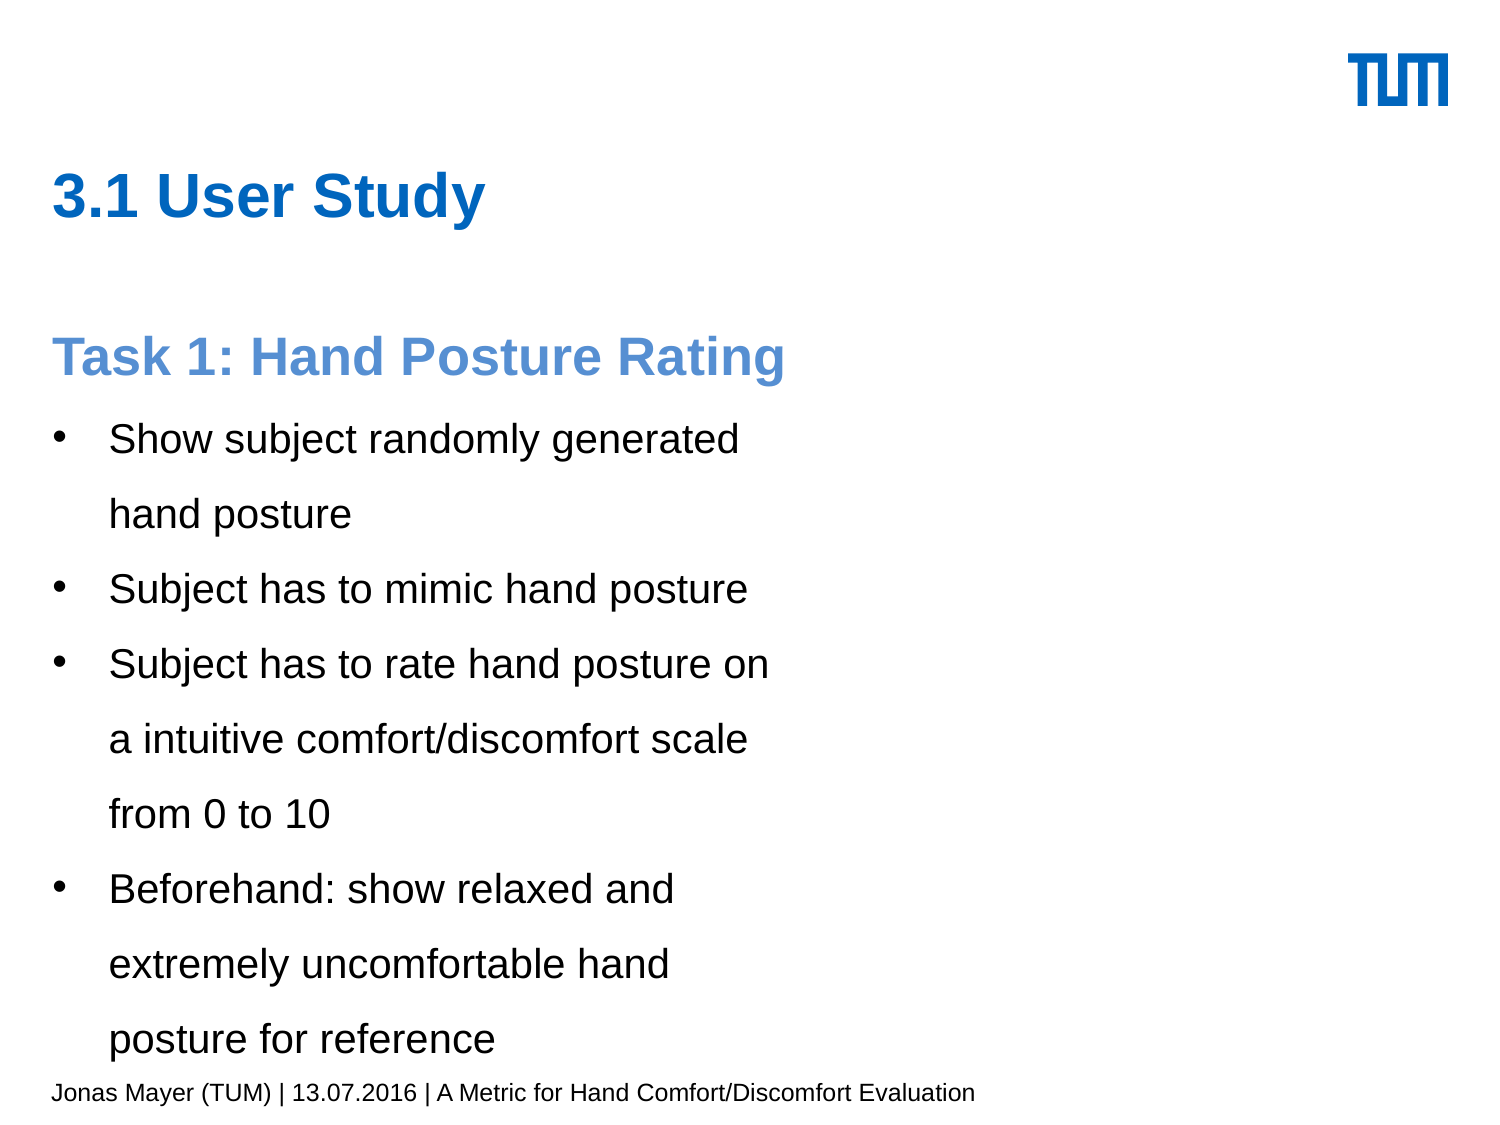

# 3.1 User Study
Task 1: Hand Posture Rating
Show subject randomly generated hand posture
Subject has to mimic hand posture
Subject has to rate hand posture on a intuitive comfort/discomfort scale from 0 to 10
Beforehand: show relaxed and extremely uncomfortable hand posture for reference
Jonas Mayer (TUM) | 13.07.2016 | A Metric for Hand Comfort/Discomfort Evaluation